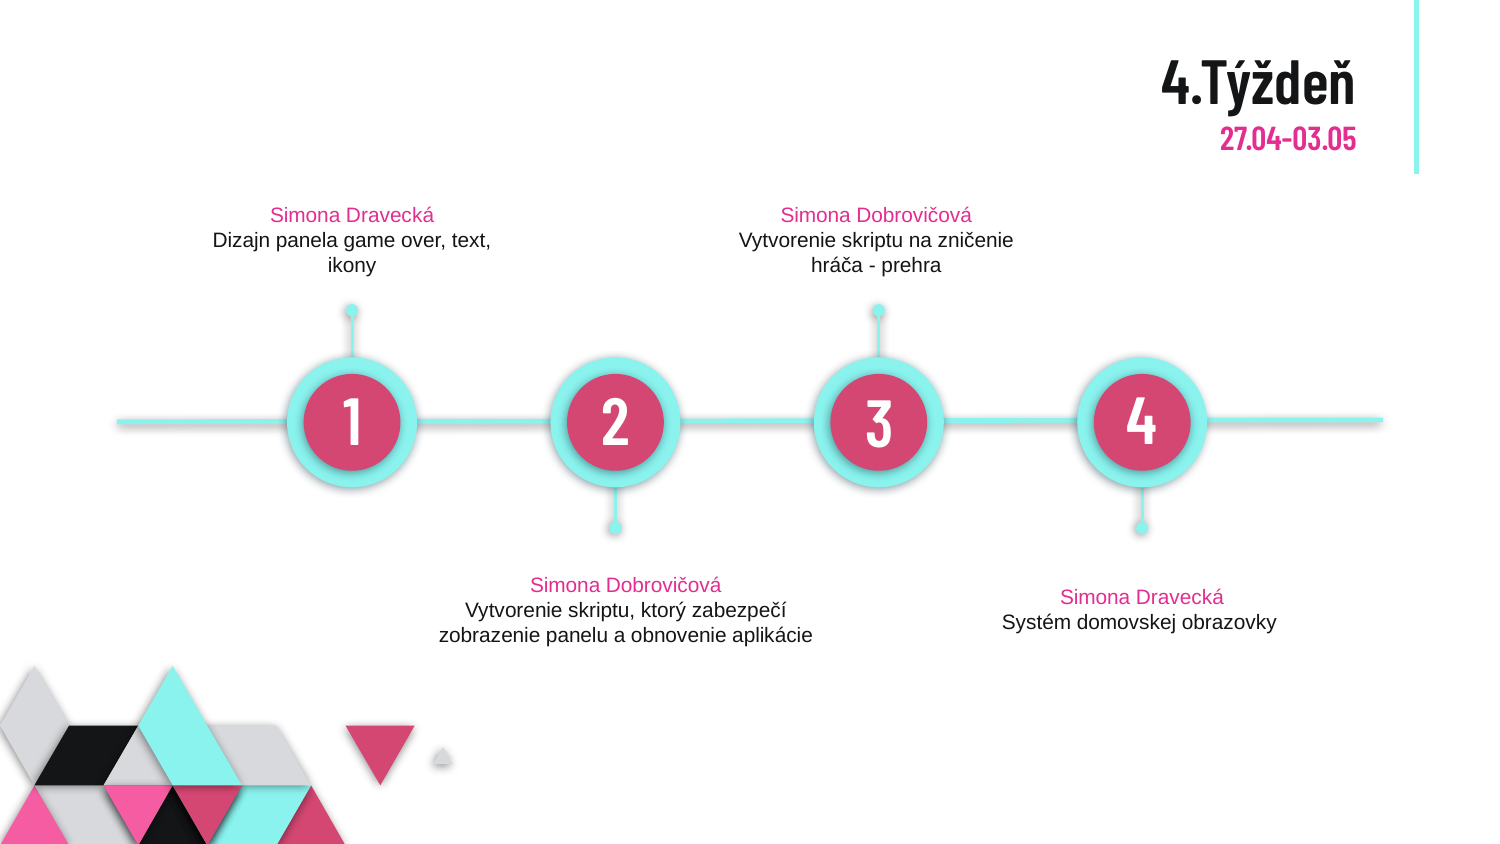

# 4.Týždeň 27.04-03.05
Simona Dobrovičová
Vytvorenie skriptu na zničenie hráča - prehra
Simona Dravecká
Dizajn panela game over, text, ikony

4
1
2
3
02
04
01
03
Simona Dobrovičová
Vytvorenie skriptu, ktorý zabezpečí zobrazenie panelu a obnovenie aplikácie
Simona Dravecká
Systém domovskej obrazovky